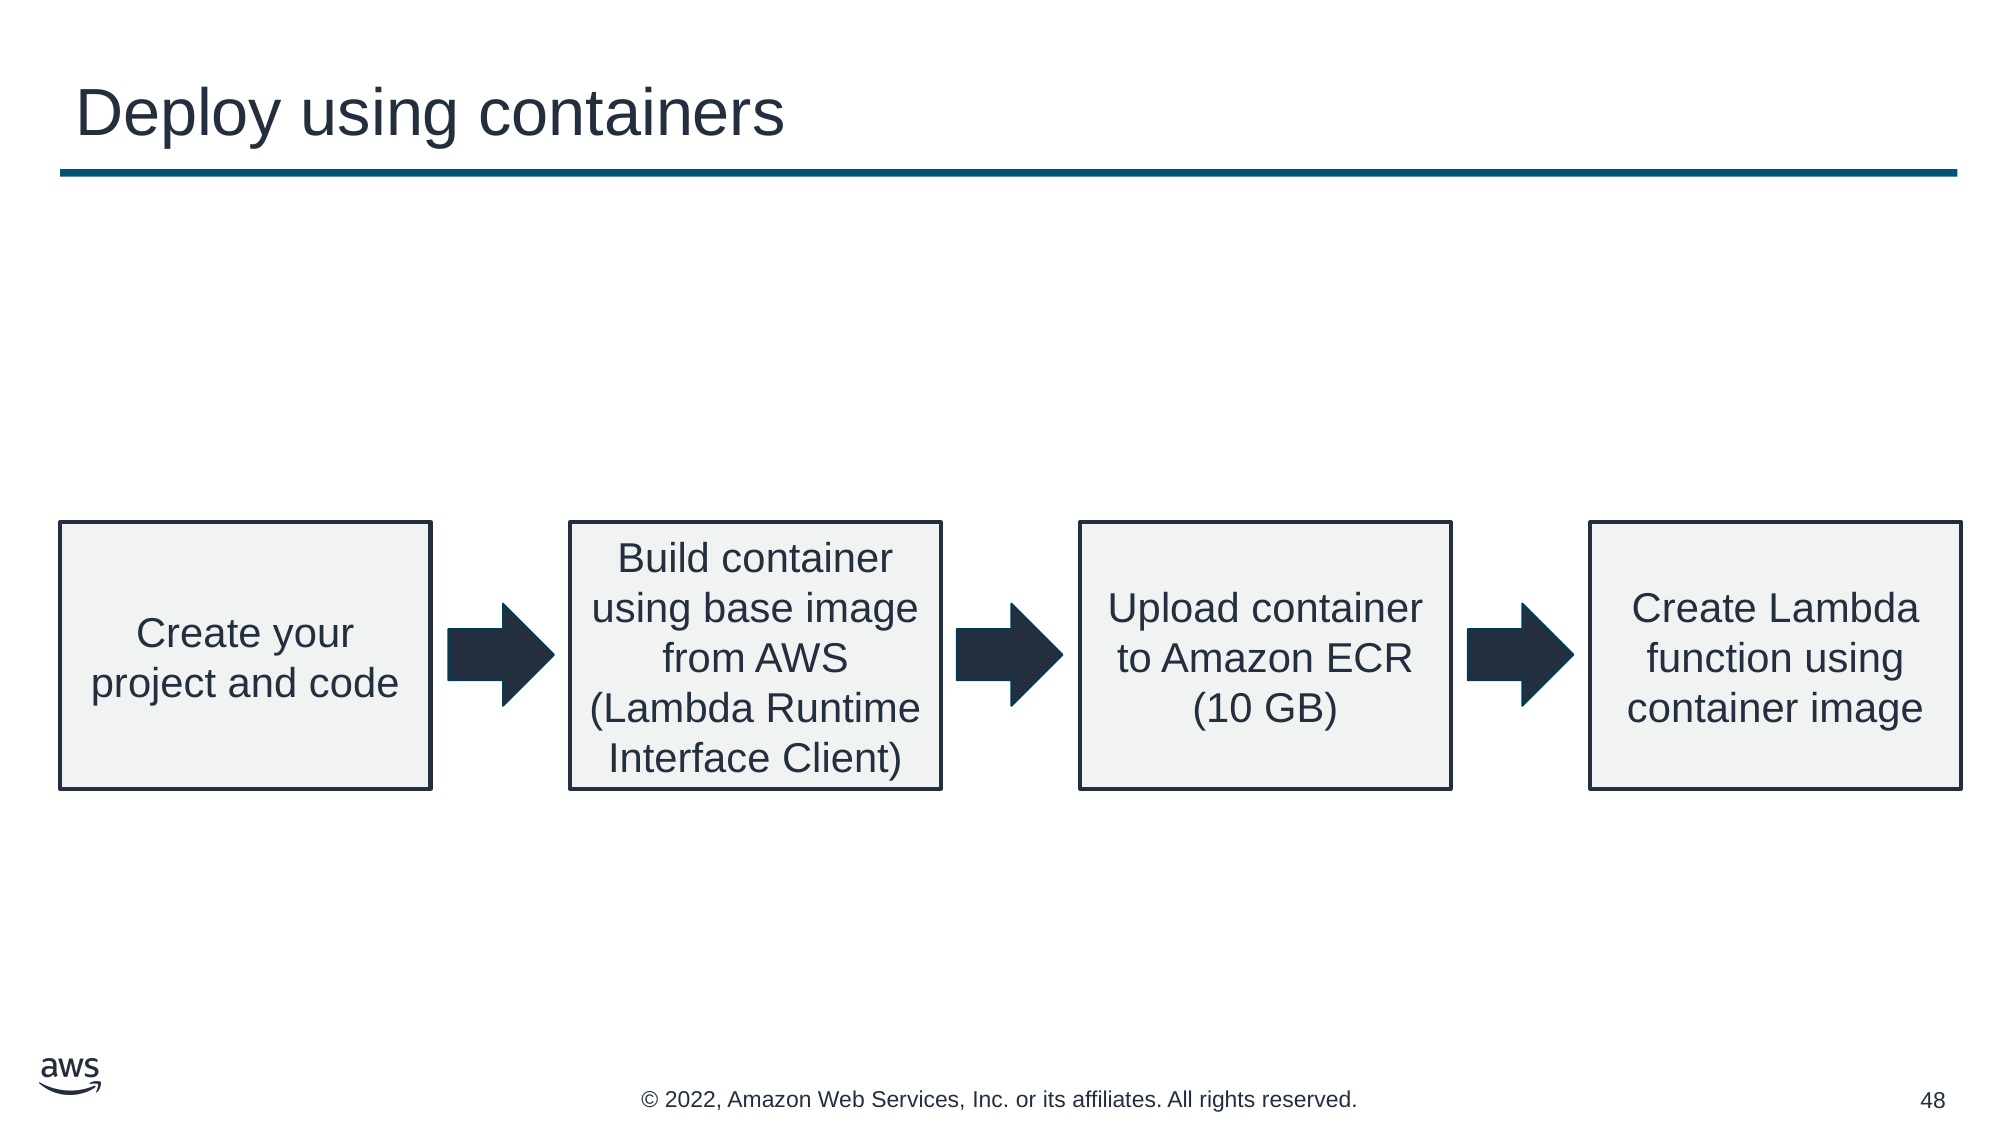

# Deploy using containers
Create your project and code
Build container using base image from AWS
(Lambda Runtime Interface Client)
Upload container to Amazon ECR
(10 GB)
Create Lambda function using container image

48